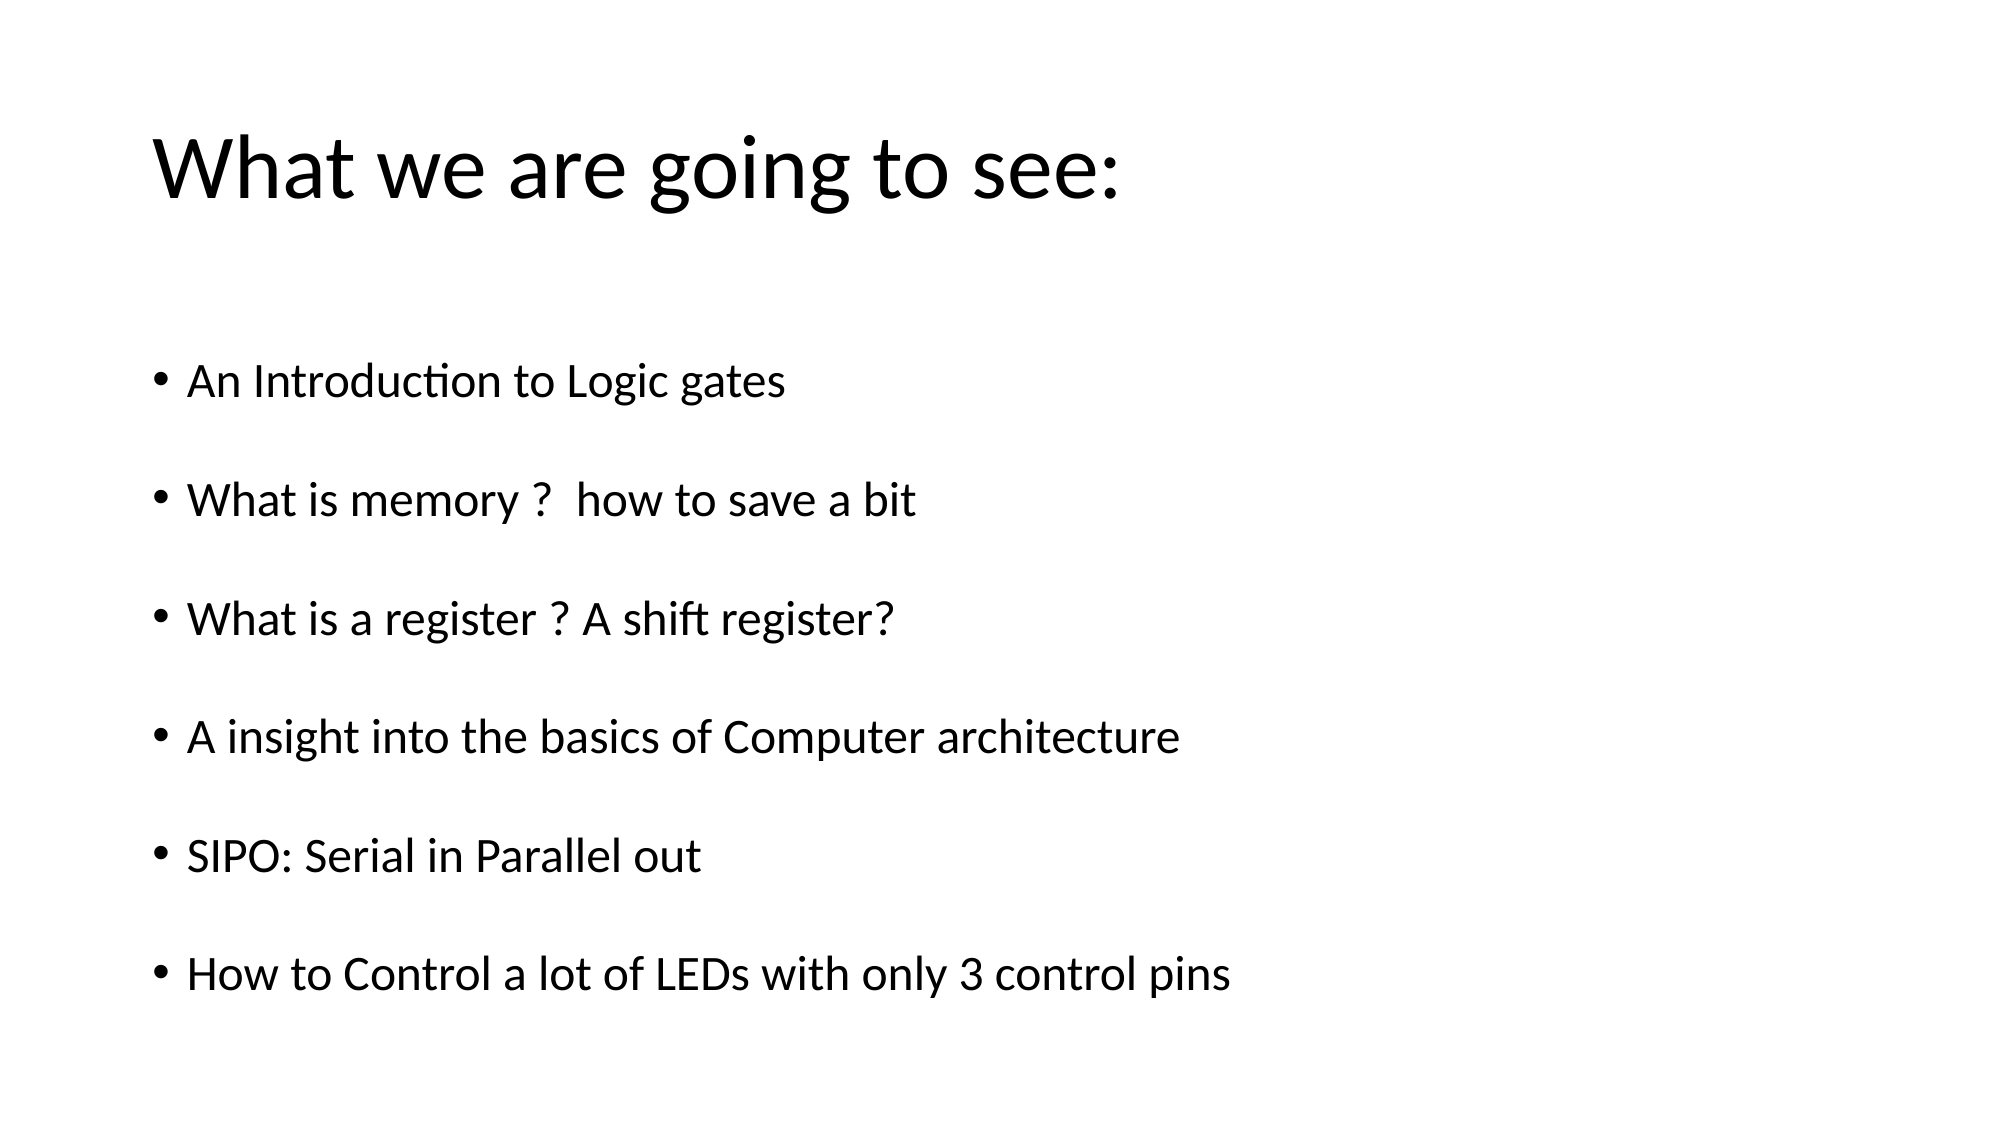

# What we are going to see:
An Introduction to Logic gates
What is memory ?  how to save a bit
What is a register ? A shift register?
A insight into the basics of Computer architecture
SIPO: Serial in Parallel out
How to Control a lot of LEDs with only 3 control pins